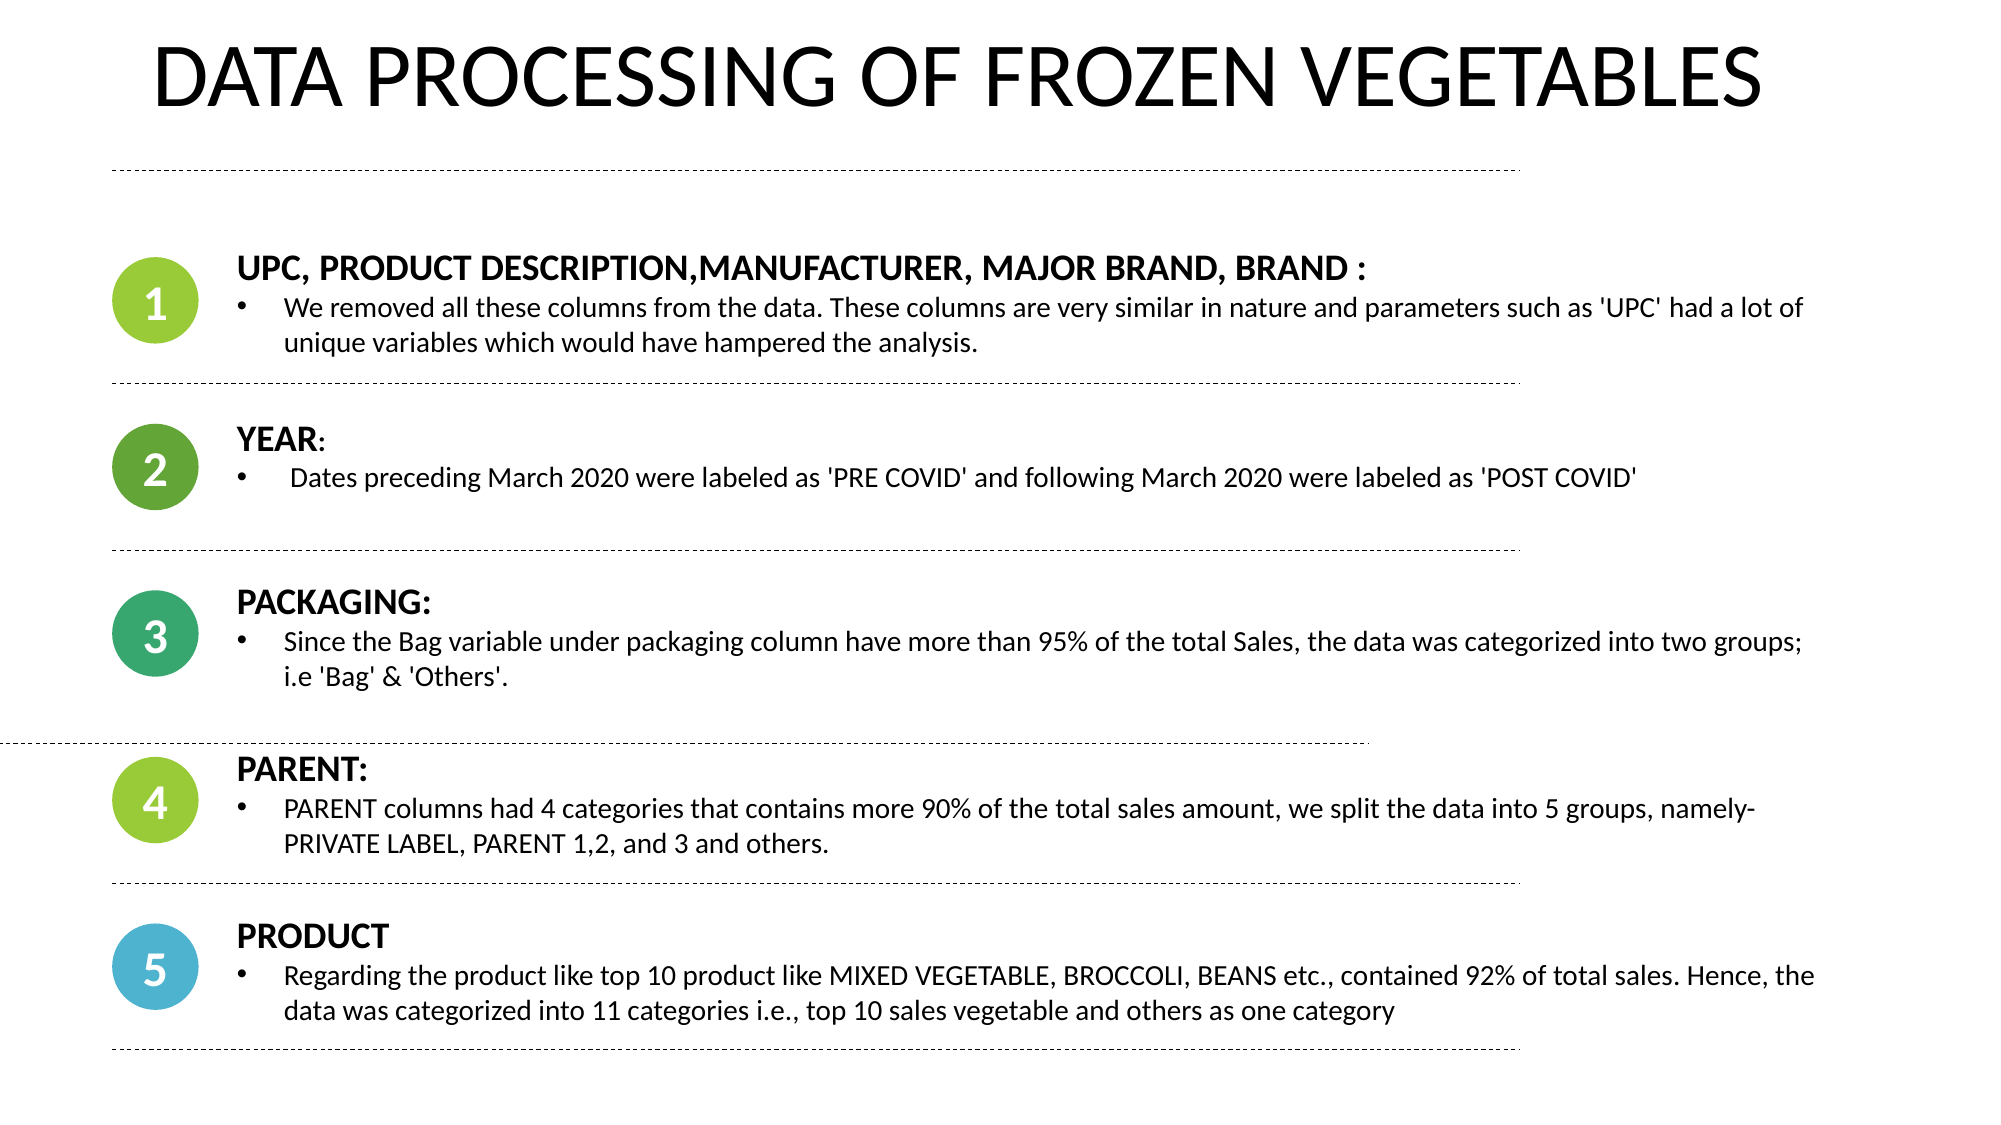

DATA PROCESSING OF FROZEN VEGETABLES
UPC, PRODUCT DESCRIPTION,MANUFACTURER, MAJOR BRAND, BRAND :
We removed all these columns from the data. These columns are very similar in nature and parameters such as 'UPC' had a lot of unique variables which would have hampered the analysis.
1
YEAR:
 Dates preceding March 2020 were labeled as 'PRE COVID' and following March 2020 were labeled as 'POST COVID'
2
PACKAGING:
Since the Bag variable under packaging column have more than 95% of the total Sales, the data was categorized into two groups; i.e 'Bag' & 'Others'.
3
PARENT:
PARENT columns had 4 categories that contains more 90% of the total sales amount, we split the data into 5 groups, namely-PRIVATE LABEL, PARENT 1,2, and 3 and others.
4
PRODUCT
Regarding the product like top 10 product like MIXED VEGETABLE, BROCCOLI, BEANS etc., contained 92% of total sales. Hence, the data was categorized into 11 categories i.e., top 10 sales vegetable and others as one category different category
5